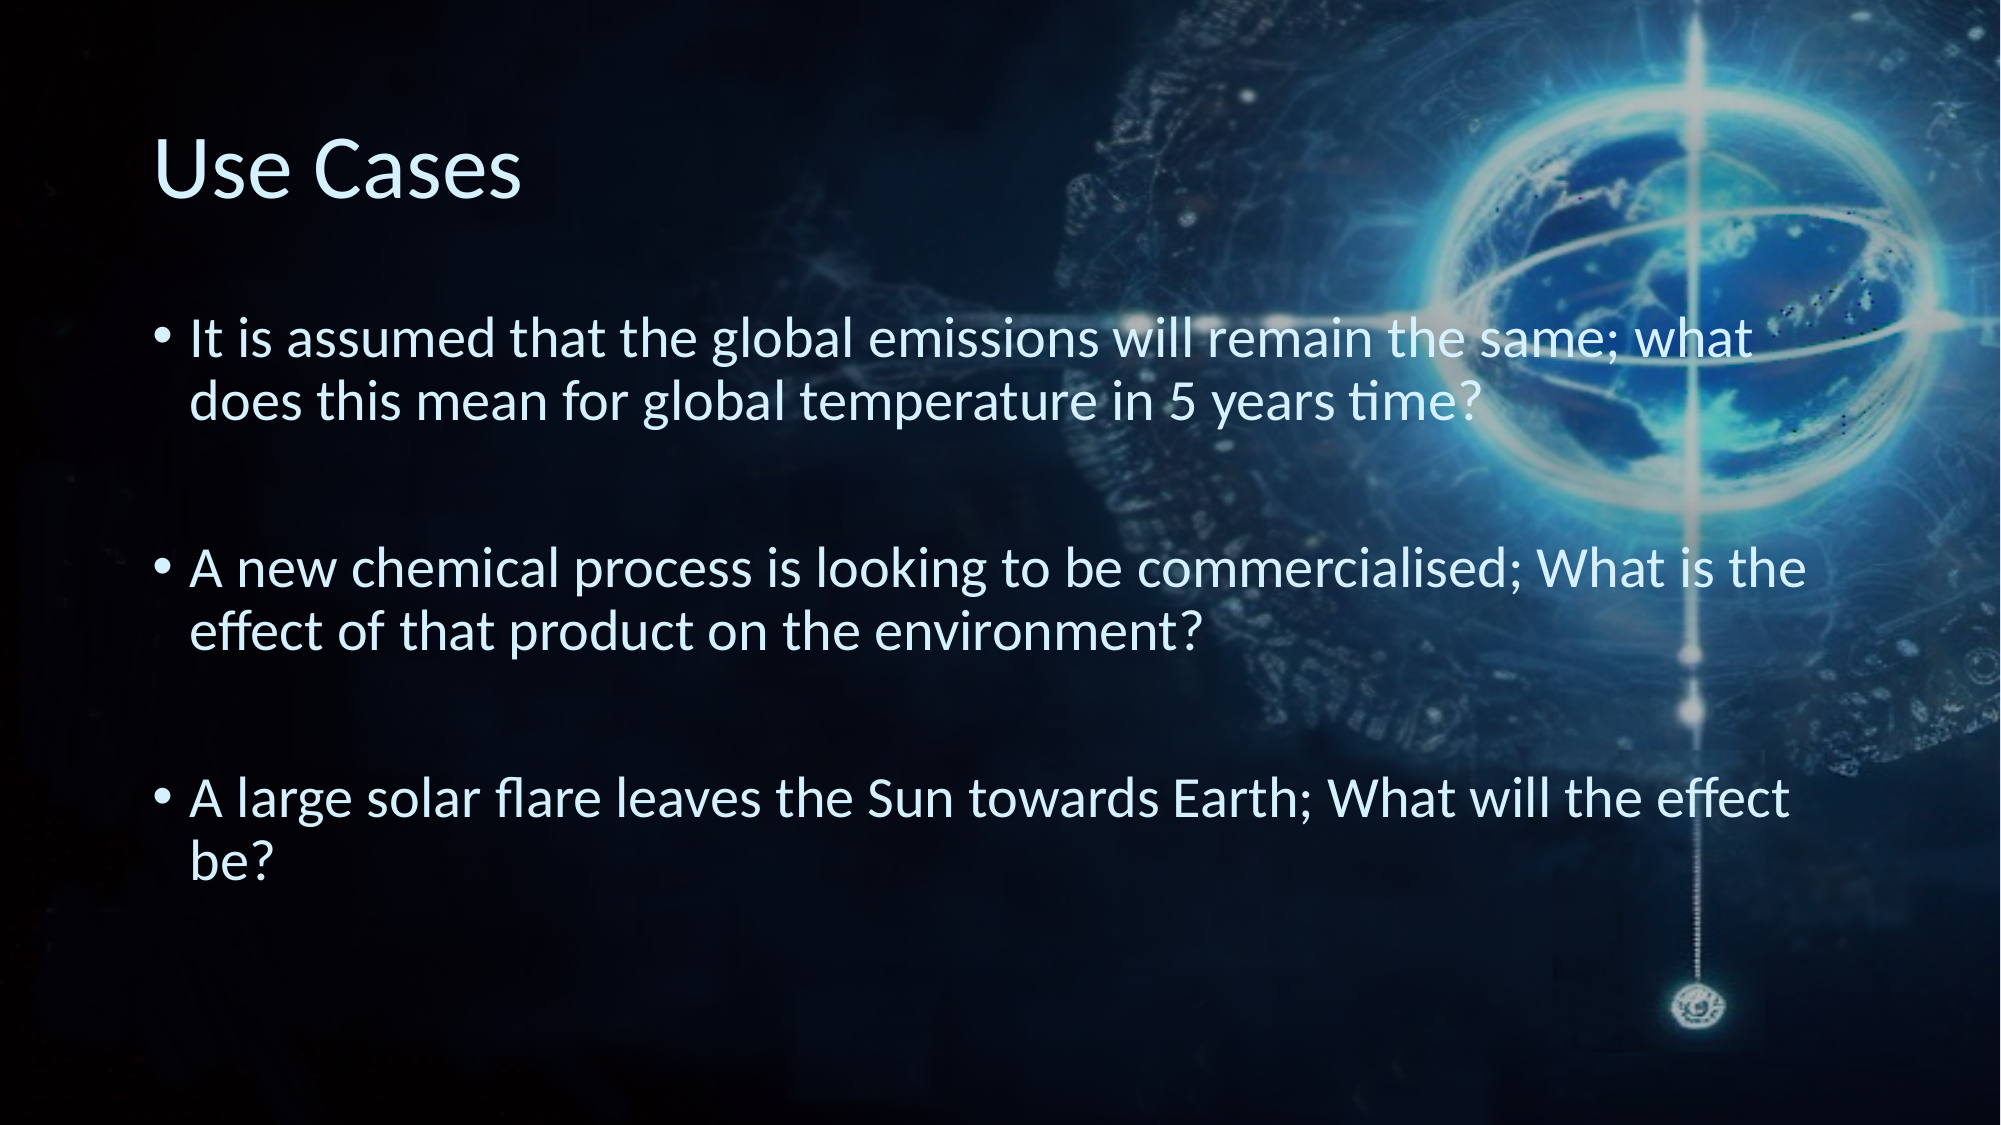

# Use Cases
It is assumed that the global emissions will remain the same; what does this mean for global temperature in 5 years time?

A new chemical process is looking to be commercialised; What is the effect of that product on the environment?

A large solar flare leaves the Sun towards Earth; What will the effect be?